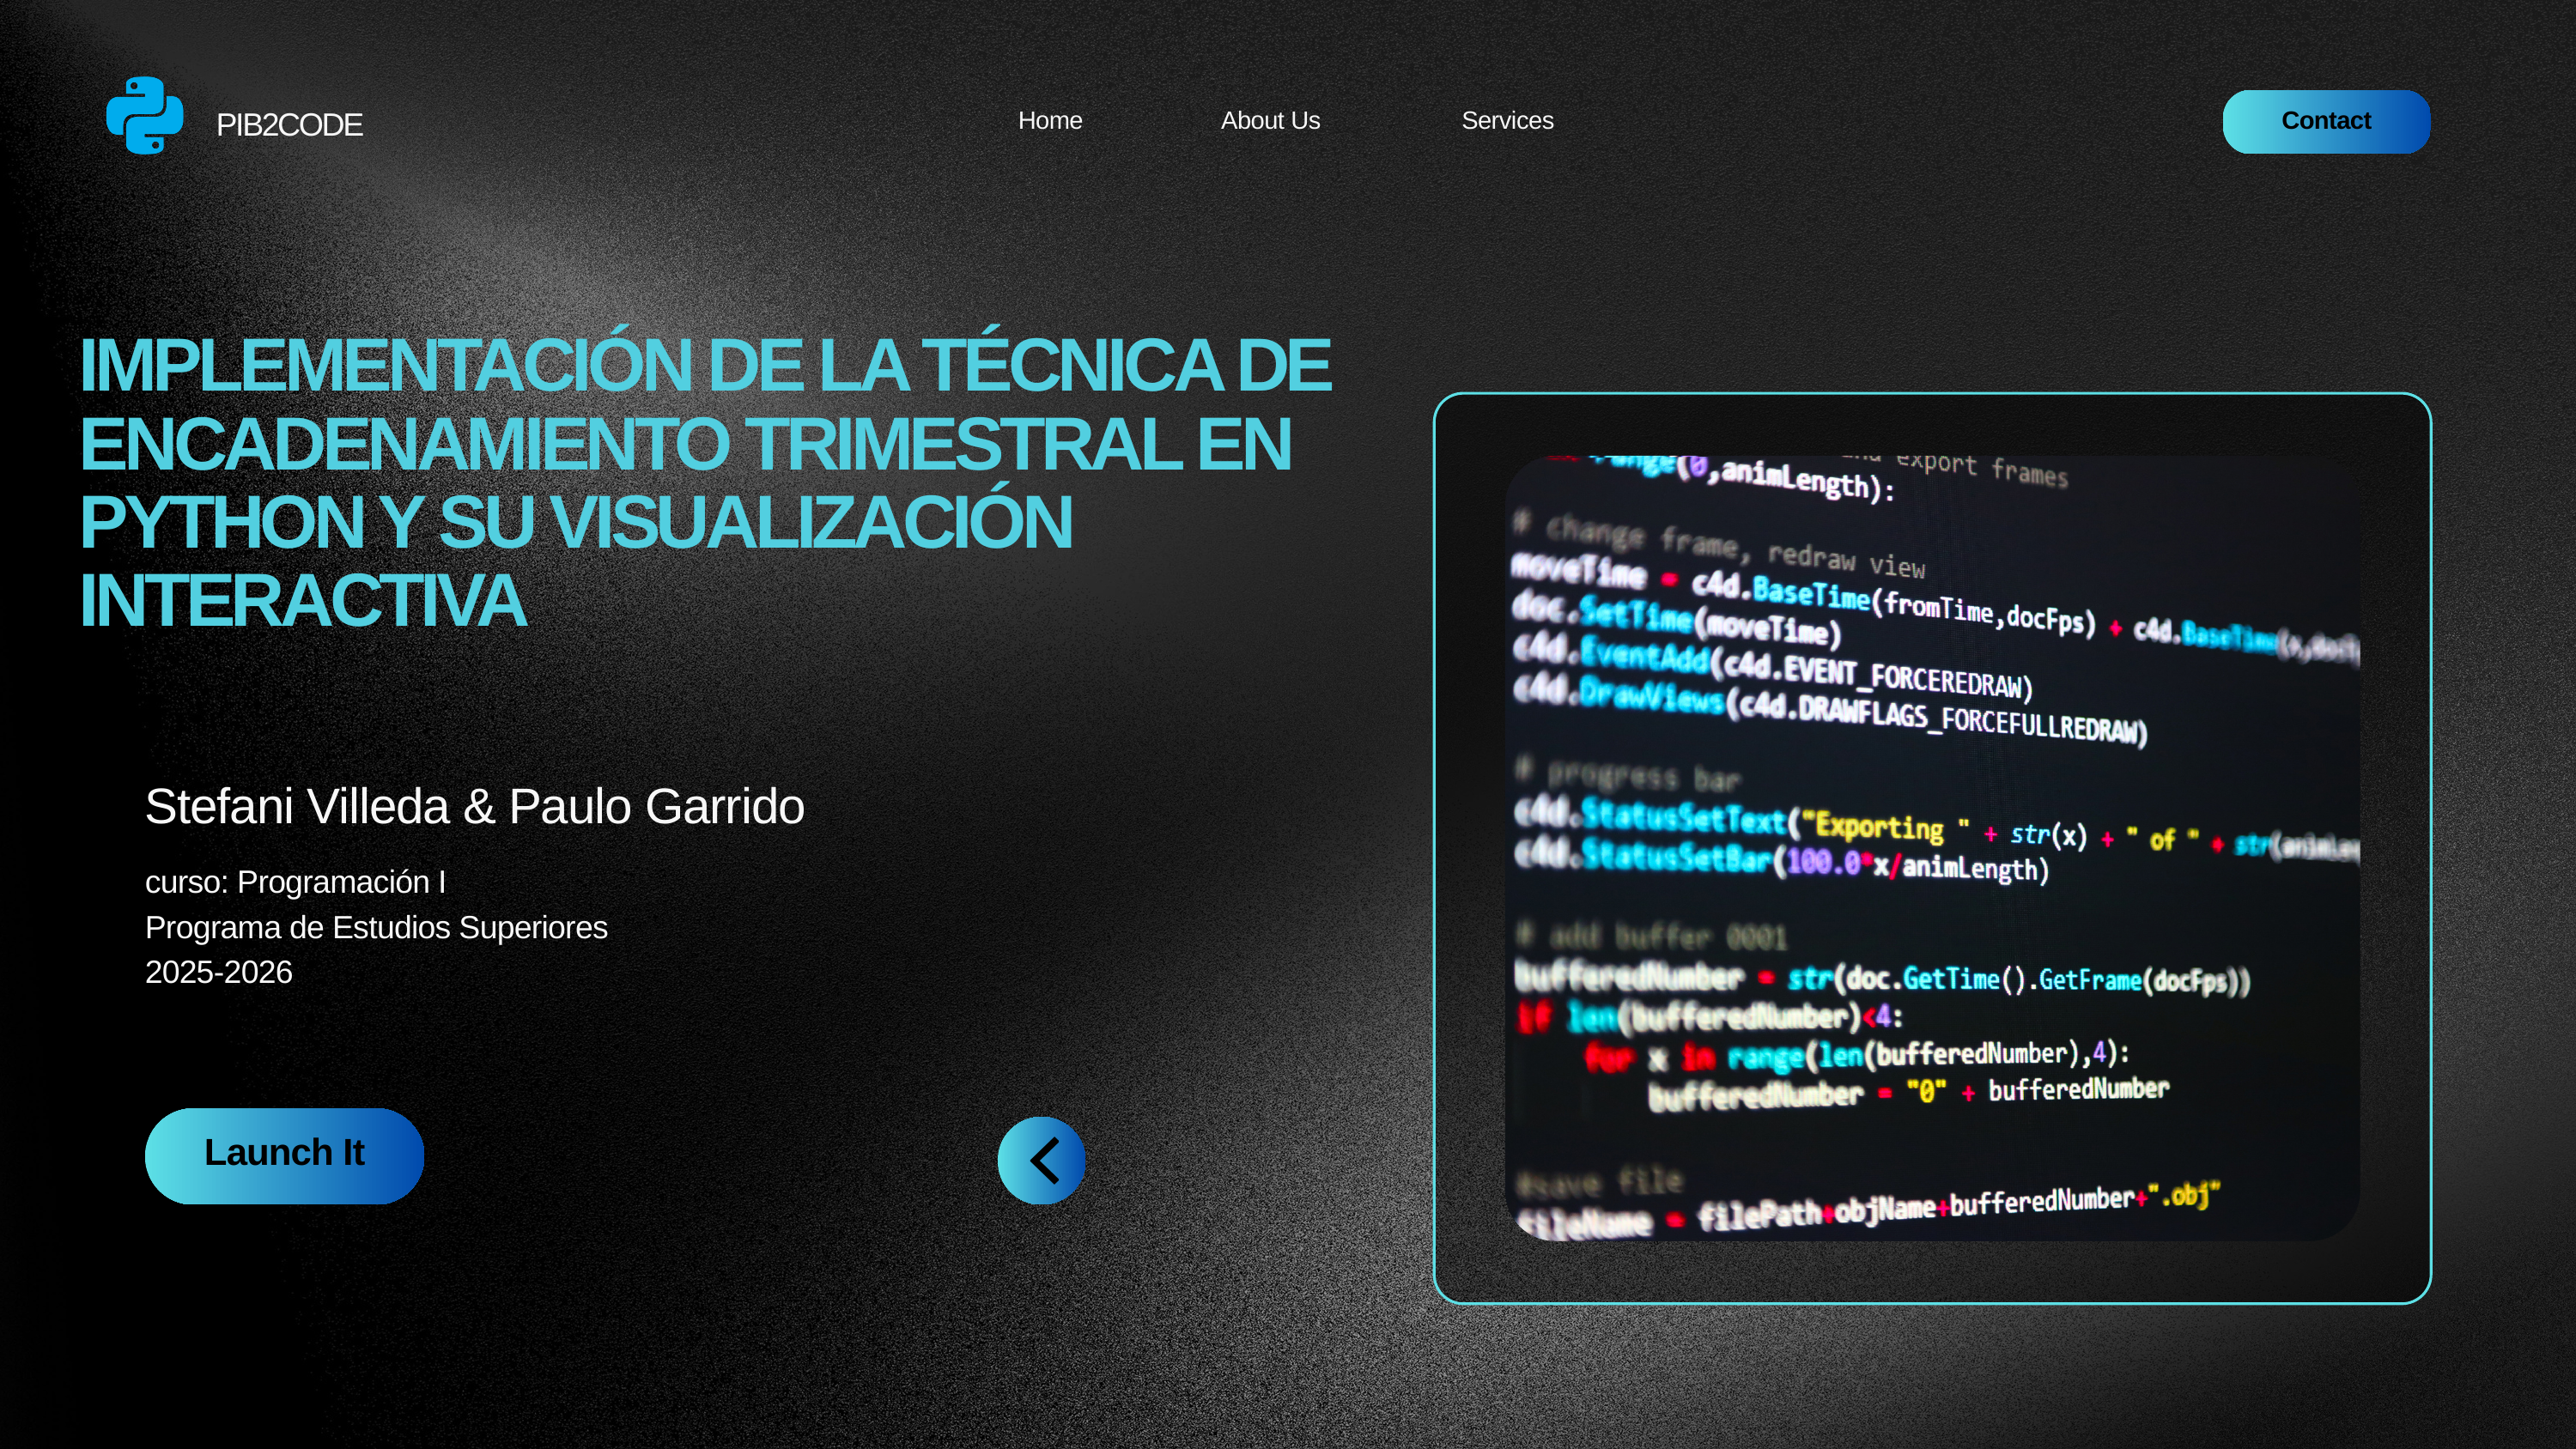

PIB2CODE
Home
About Us
Services
Contact
IMPLEMENTACIÓN DE LA TÉCNICA DE ENCADENAMIENTO TRIMESTRAL EN PYTHON Y SU VISUALIZACIÓN INTERACTIVA

Stefani Villeda & Paulo Garrido
curso: Programación I
Programa de Estudios Superiores
2025-2026

Launch It